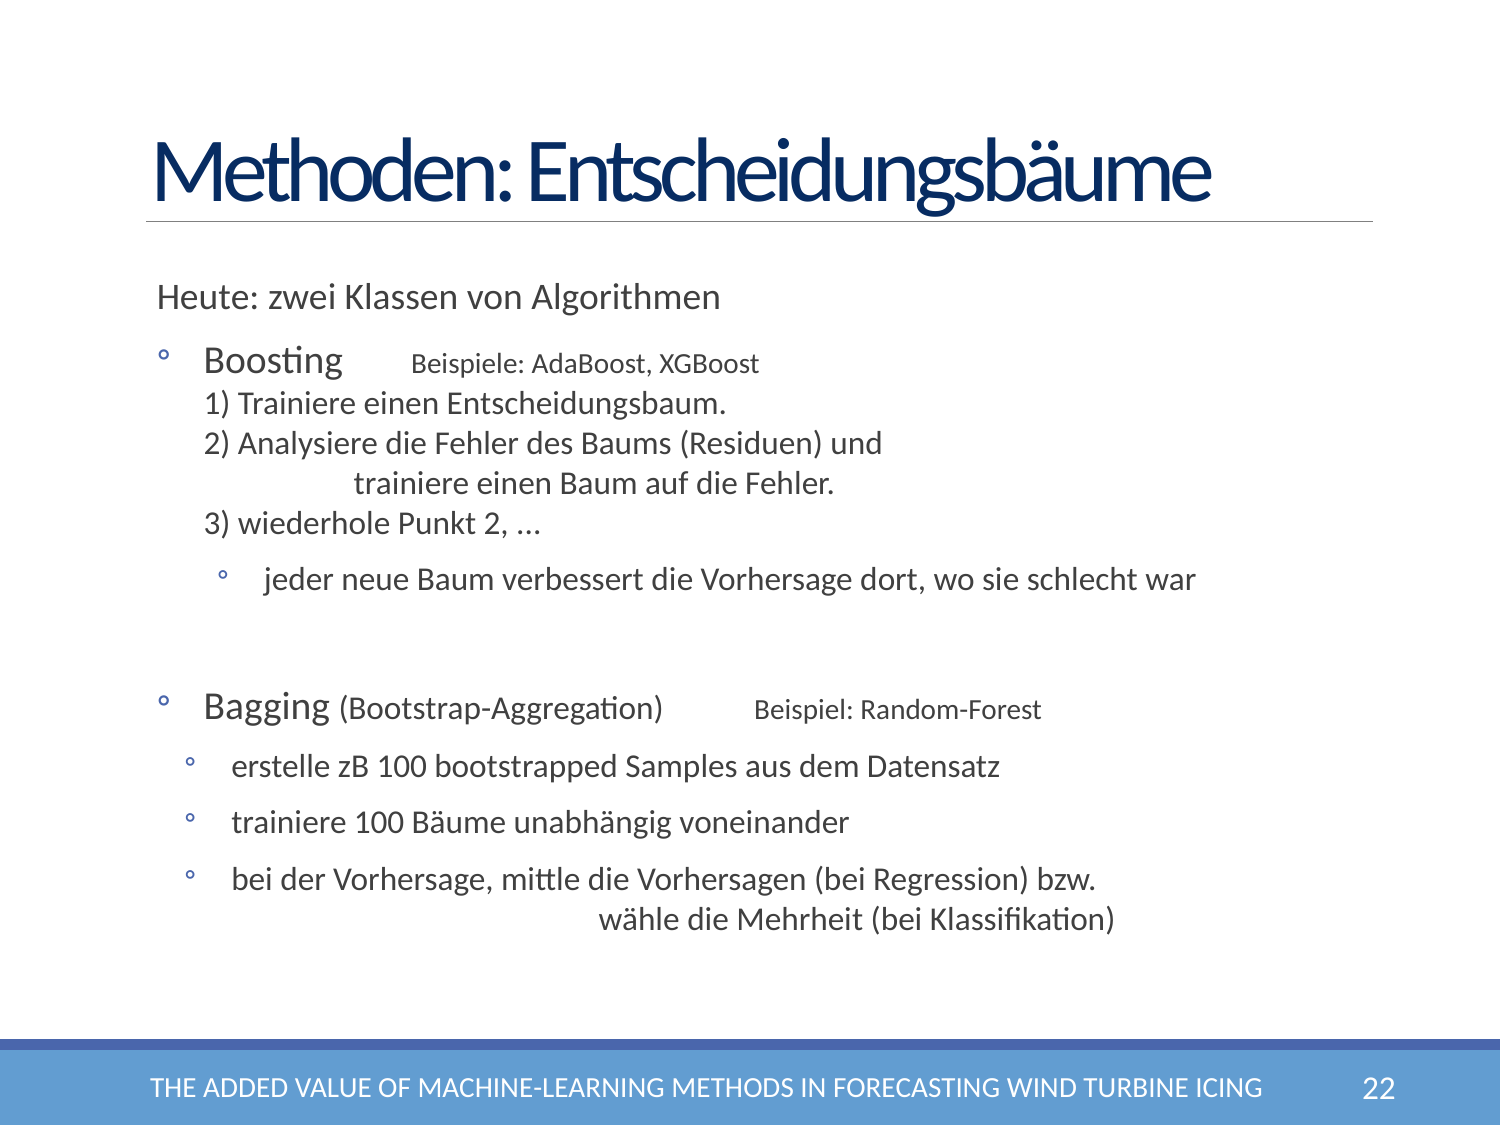

# Methoden: Entscheidungsbäume
Heute: zwei Klassen von Algorithmen
Boosting        Beispiele: AdaBoost, XGBoost
1) Trainiere einen Entscheidungsbaum.
2) Analysiere die Fehler des Baums (Residuen) und
	trainiere einen Baum auf die Fehler.
3) wiederhole Punkt 2, ...
jeder neue Baum verbessert die Vorhersage dort, wo sie schlecht war

Bagging (Bootstrap-Aggregation)            Beispiel: Random-Forest
erstelle zB 100 bootstrapped Samples aus dem Datensatz
trainiere 100 Bäume unabhängig voneinander
bei der Vorhersage, mittle die Vorhersagen (bei Regression) bzw.
		         wähle die Mehrheit (bei Klassifikation)

The added value of machine-learning methods in forecasting wind turbine icing
22